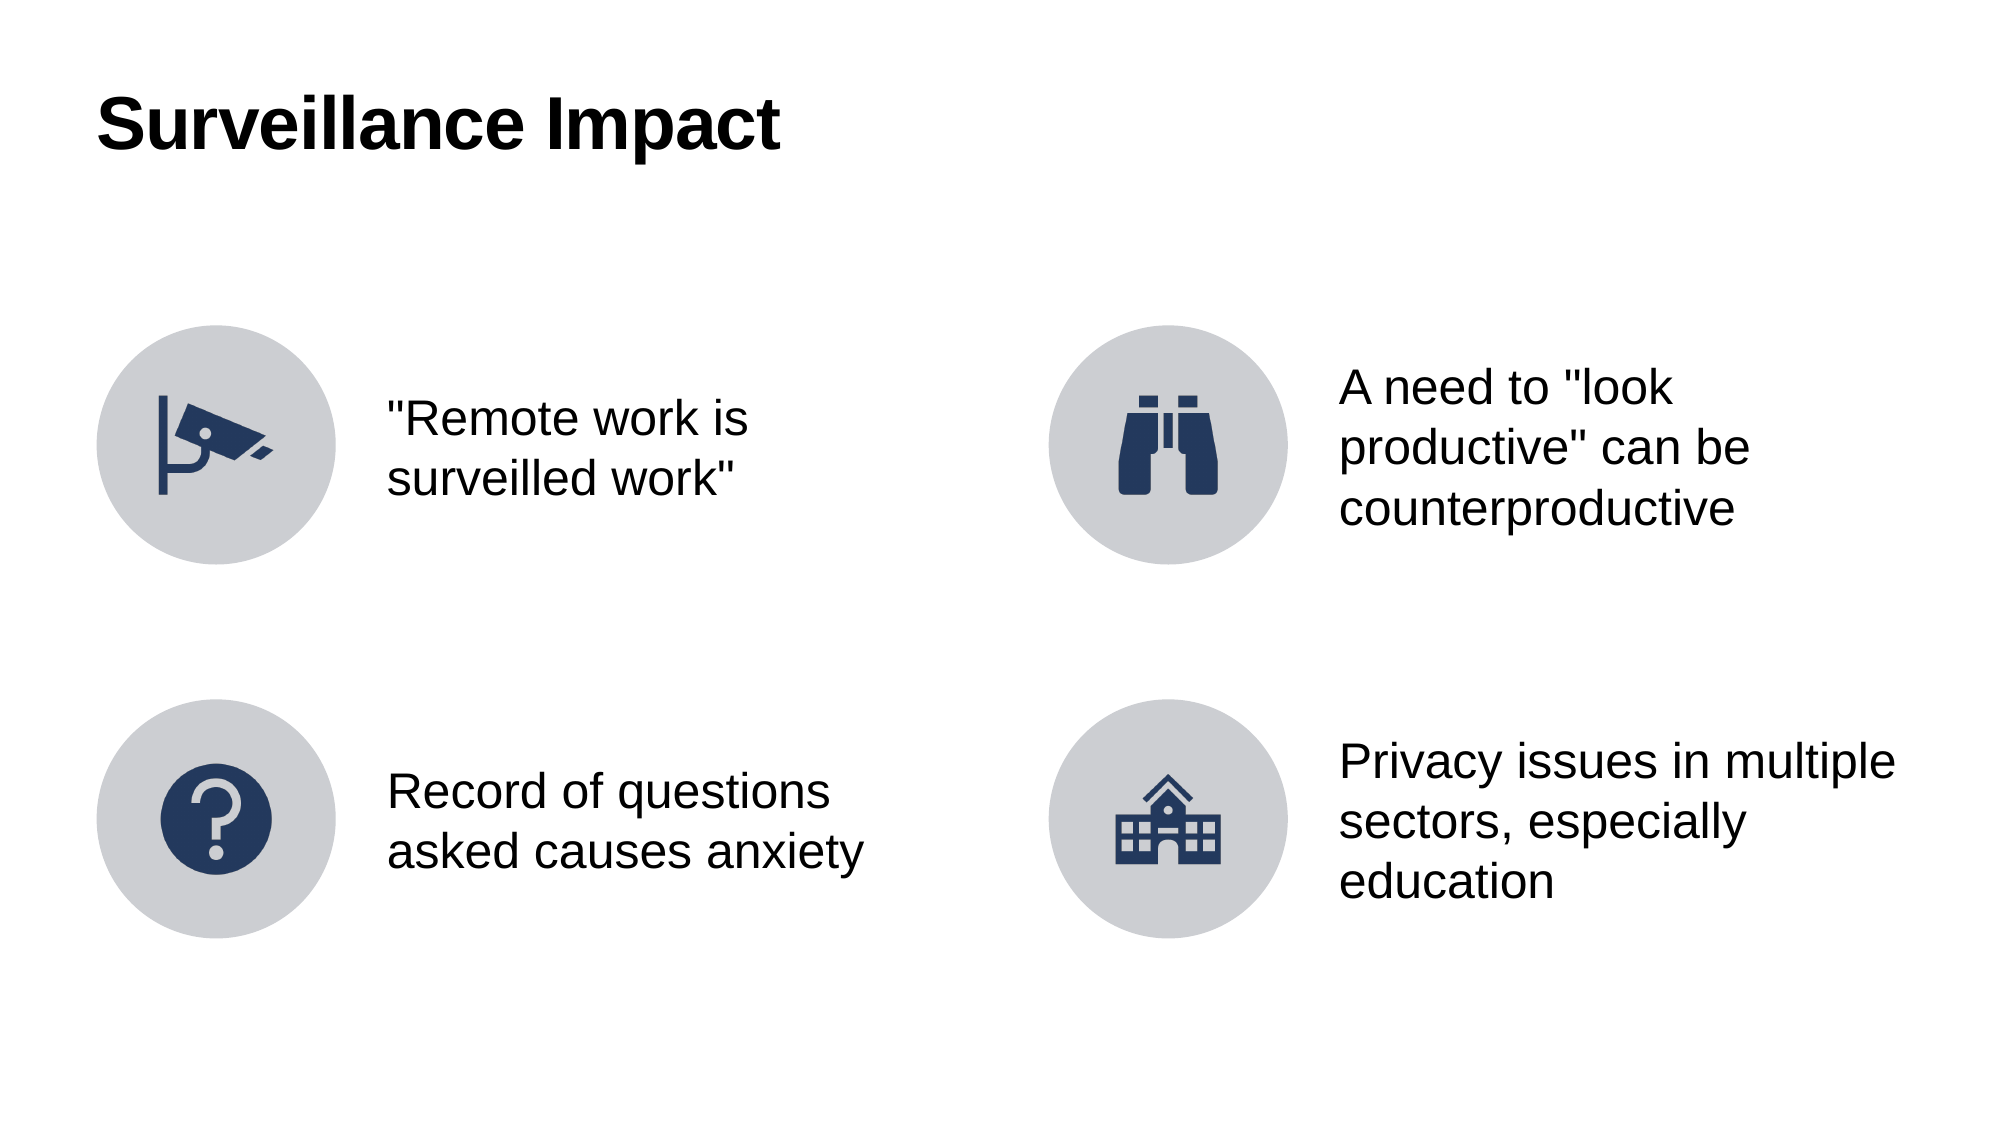

# Surveillance Impact
"Remote work is surveilled work"
A need to "look productive" can be counterproductive
Record of questions asked causes anxiety
Privacy issues in multiple sectors, especially education